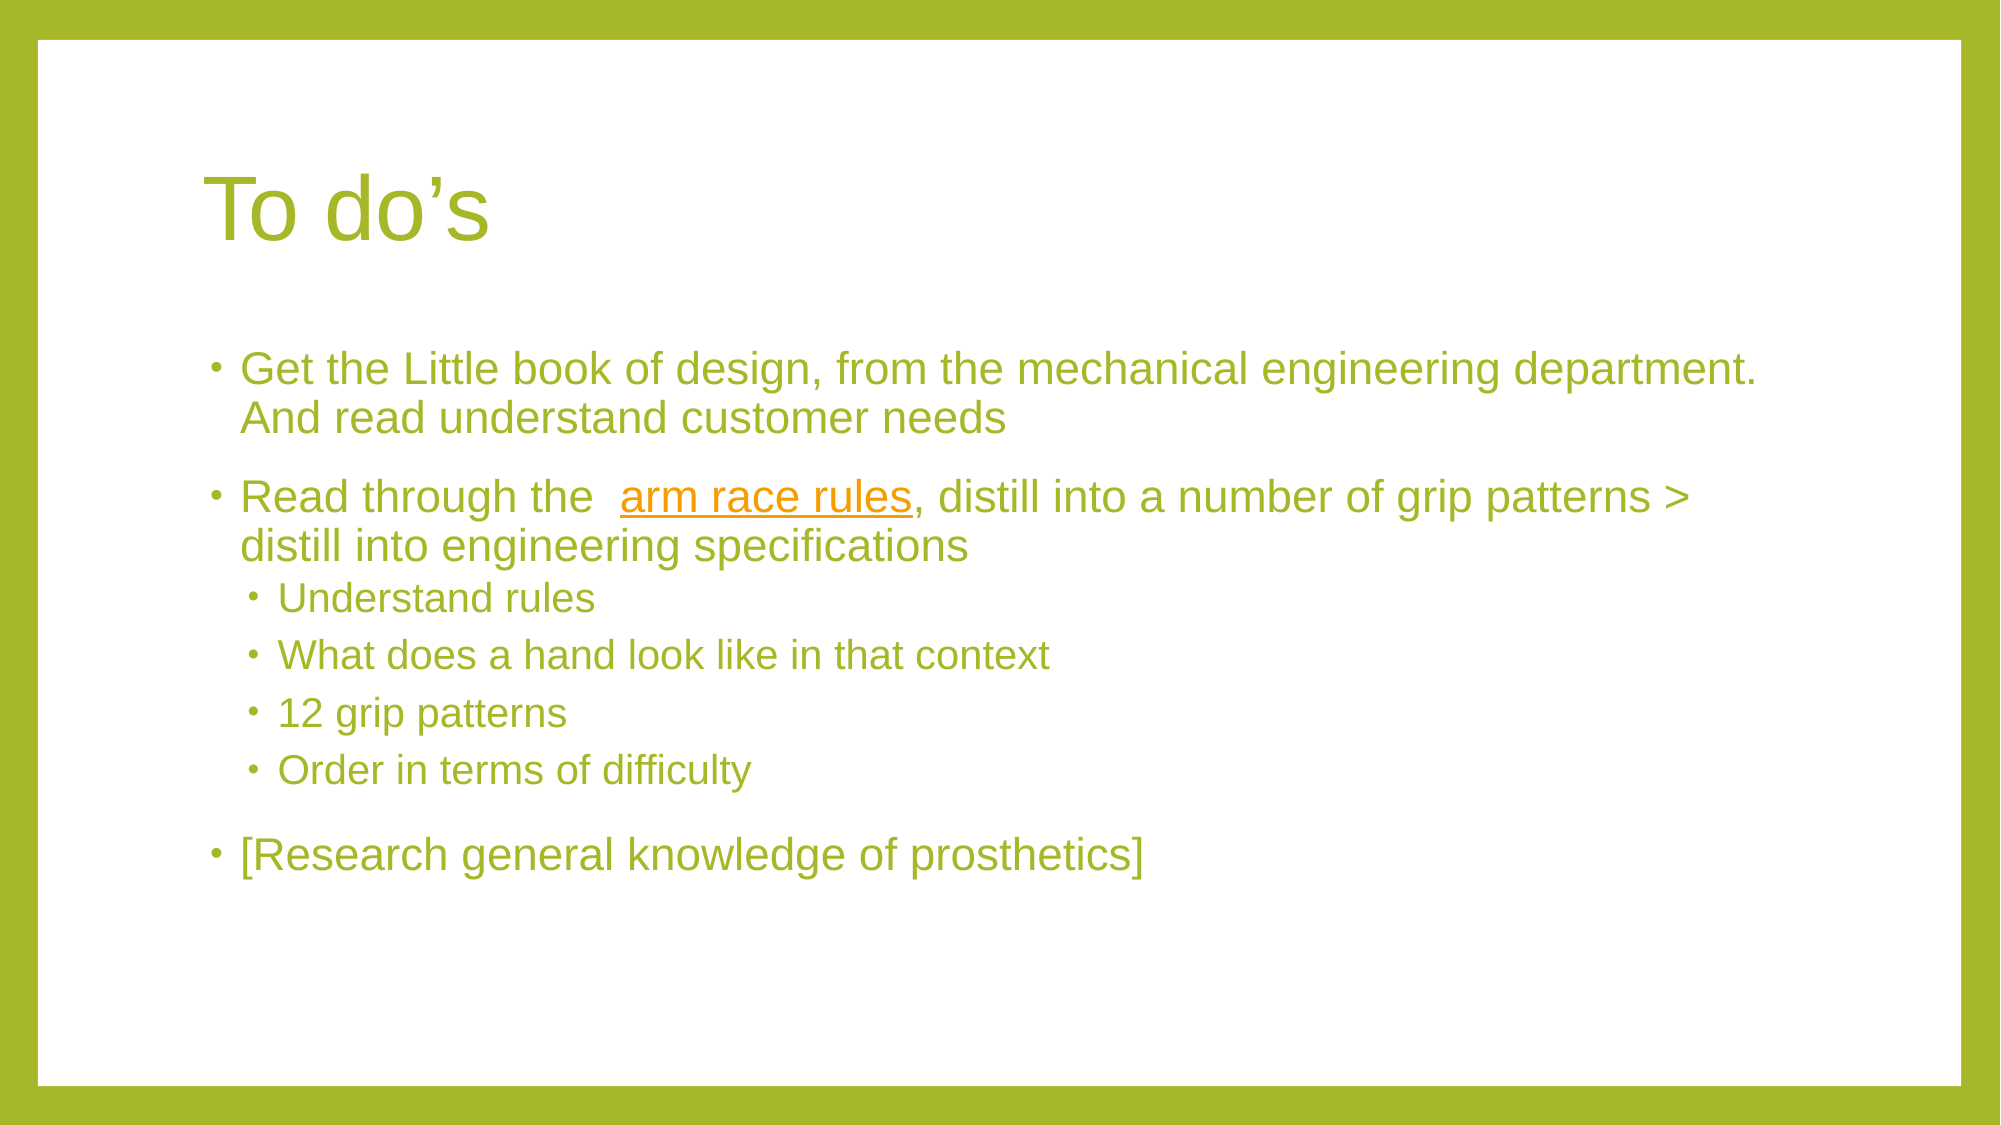

# To do’s
Get the Little book of design, from the mechanical engineering department. And read understand customer needs
Read through the  arm race rules, distill into a number of grip patterns > distill into engineering specifications
Understand rules
What does a hand look like in that context
12 grip patterns
Order in terms of difficulty
[Research general knowledge of prosthetics]